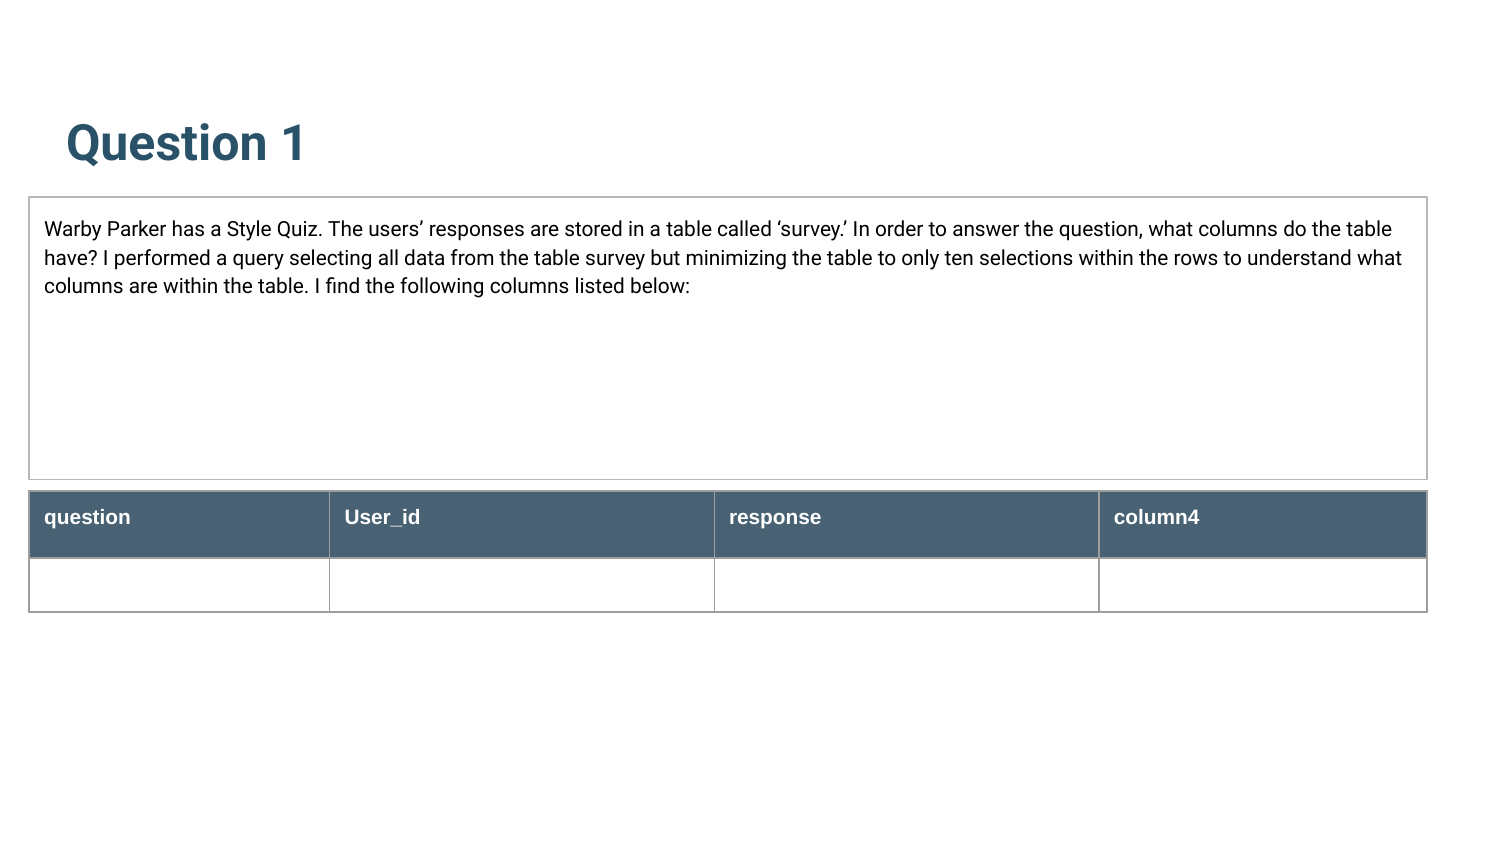

Question 1
Warby Parker has a Style Quiz. The users’ responses are stored in a table called ‘survey.’ In order to answer the question, what columns do the table have? I performed a query selecting all data from the table survey but minimizing the table to only ten selections within the rows to understand what columns are within the table. I find the following columns listed below:
| question | User\_id | response | column4 |
| --- | --- | --- | --- |
|  |  |  |  |